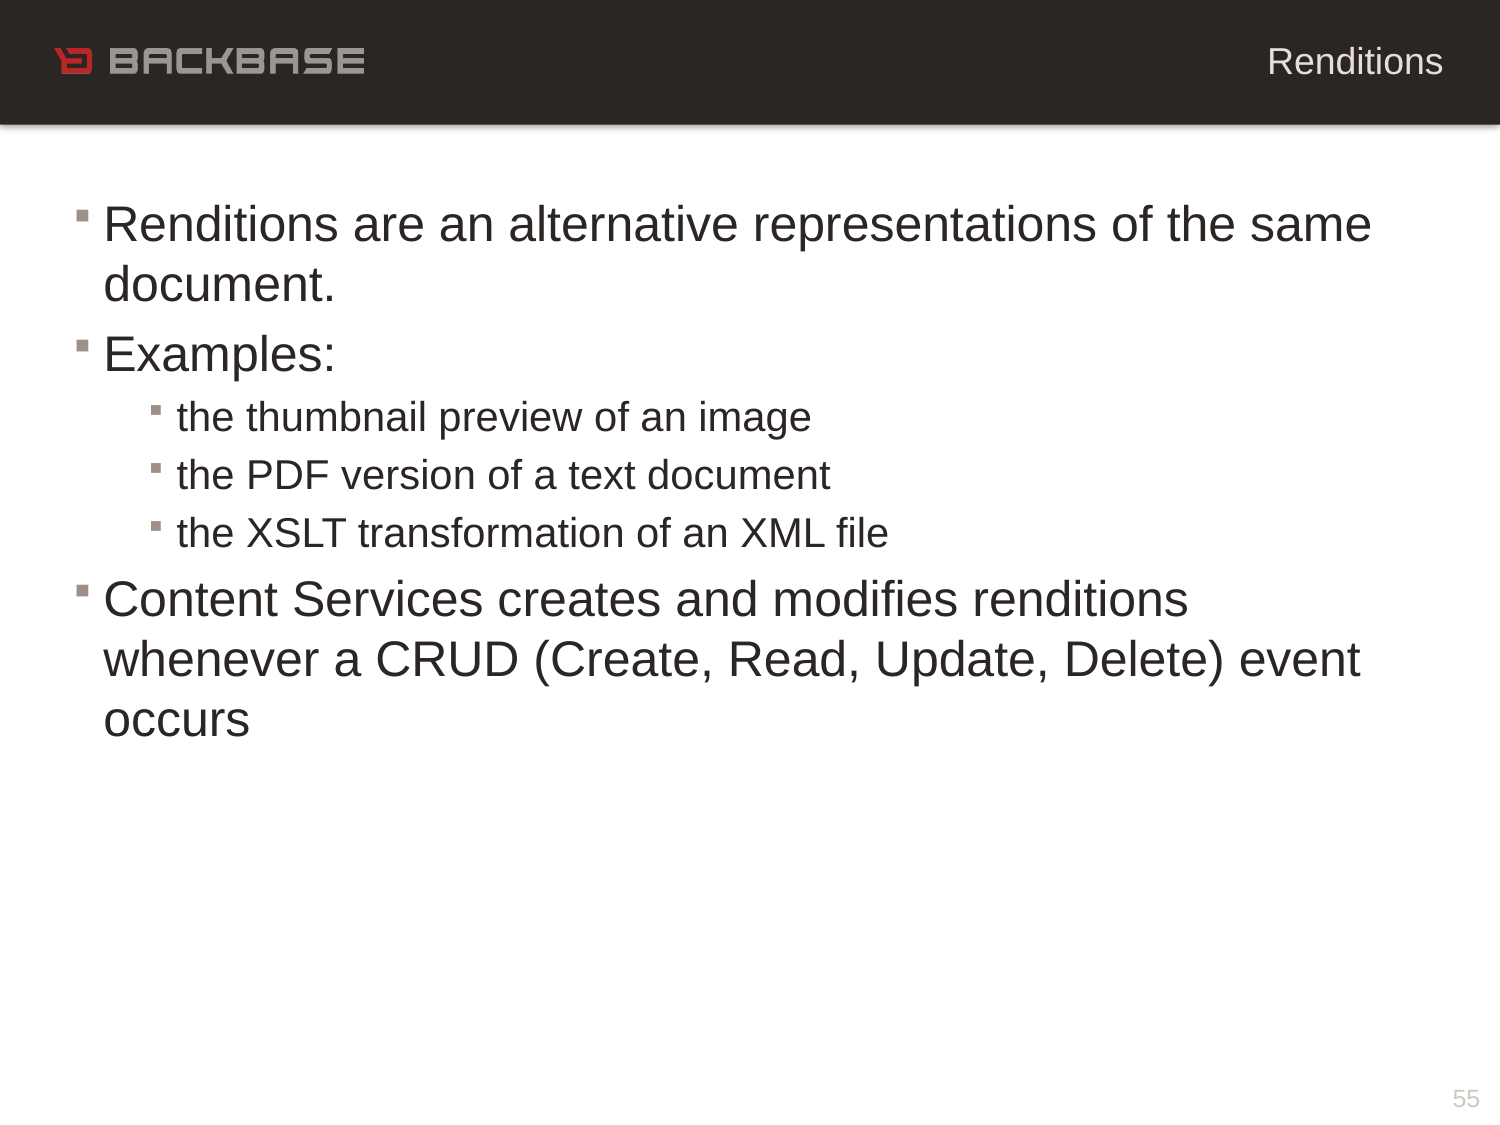

Renditions
Renditions are an alternative representations of the same document.
Examples:
the thumbnail preview of an image
the PDF version of a text document
the XSLT transformation of an XML file
Content Services creates and modifies renditions
whenever a CRUD (Create, Read, Update, Delete) event occurs

55